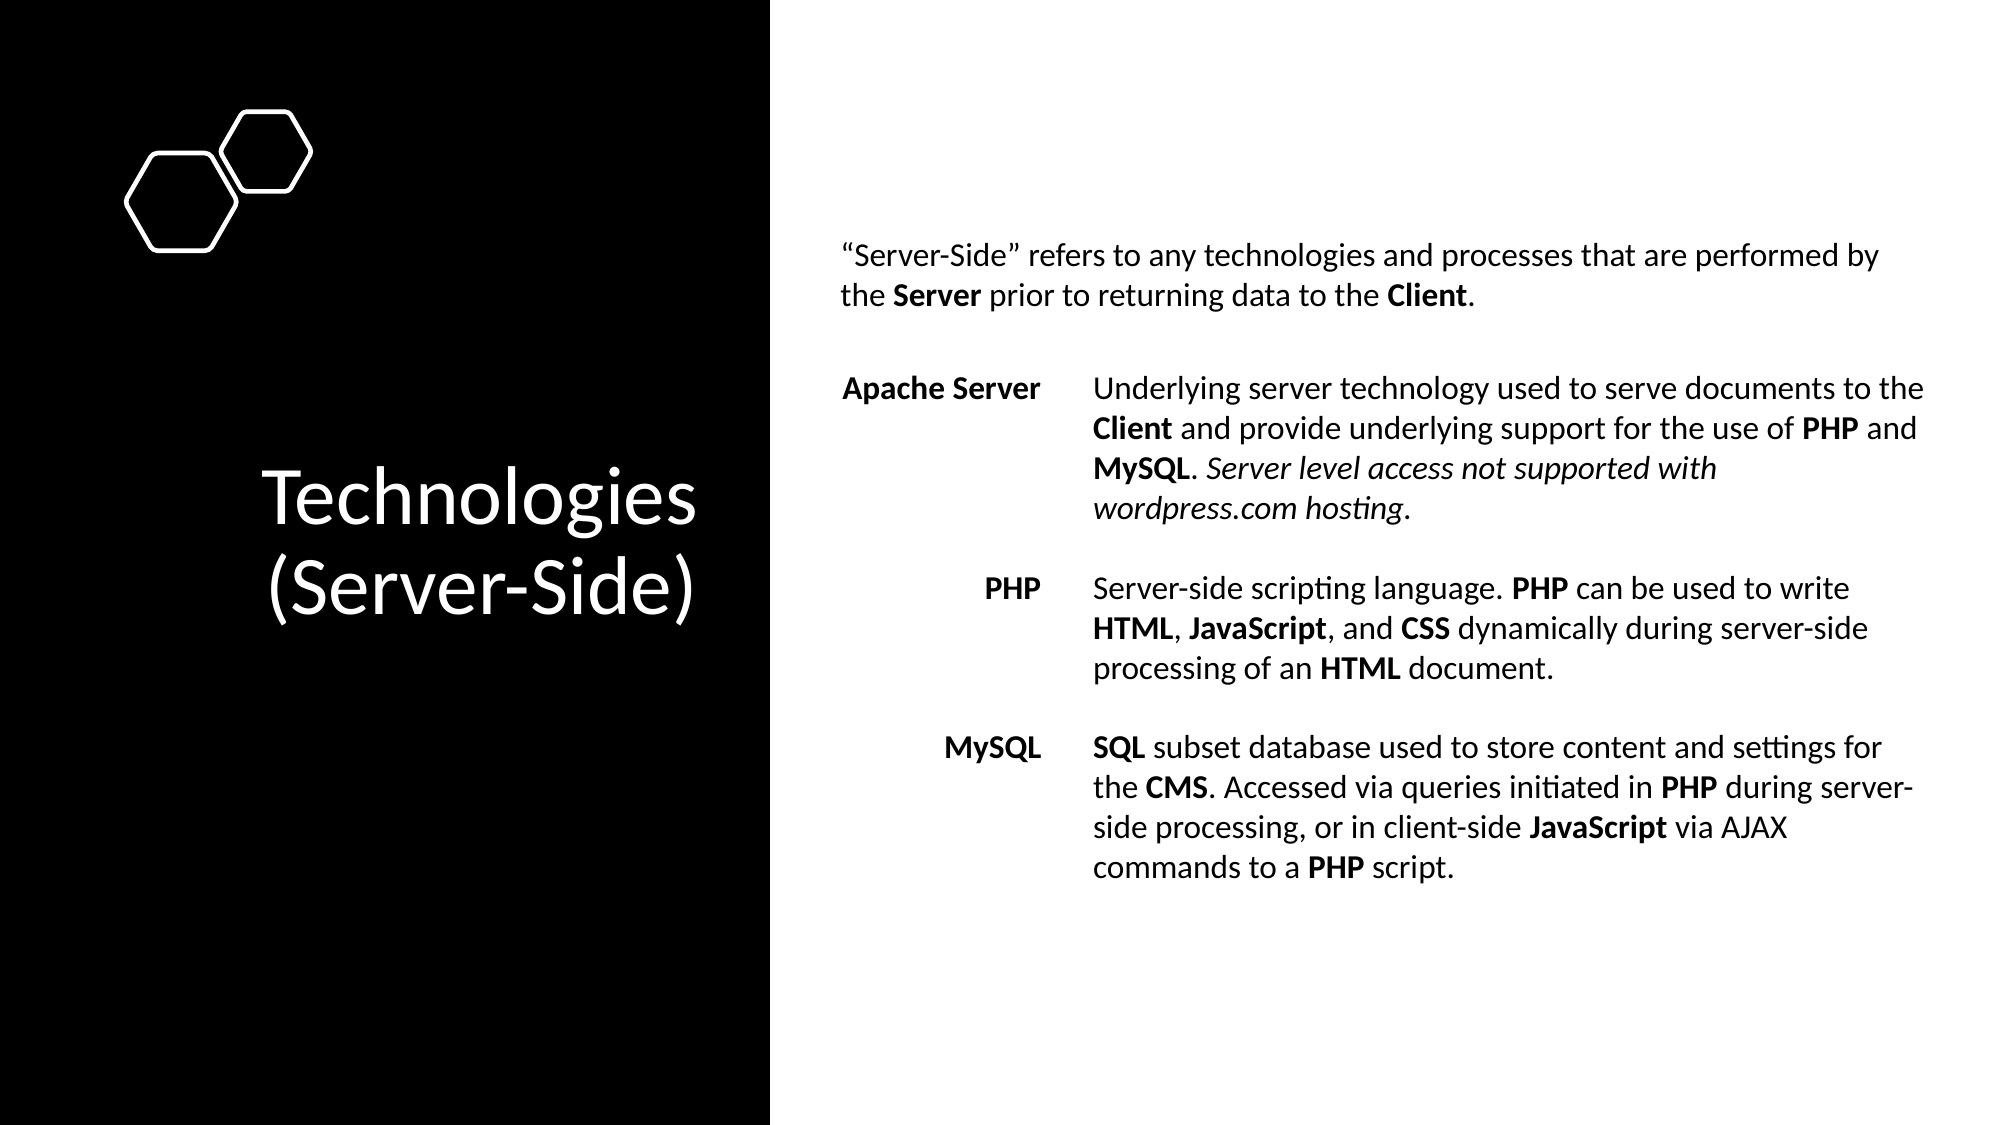

# Technologies (Server-Side)
“Server-Side” refers to any technologies and processes that are performed by the Server prior to returning data to the Client.
Apache Server

PHP

MySQL
Underlying server technology used to serve documents to the Client and provide underlying support for the use of PHP and MySQL. Server level access not supported with wordpress.com hosting.

Server-side scripting language. PHP can be used to write HTML, JavaScript, and CSS dynamically during server-side processing of an HTML document.

SQL subset database used to store content and settings for the CMS. Accessed via queries initiated in PHP during server-side processing, or in client-side JavaScript via AJAX commands to a PHP script.